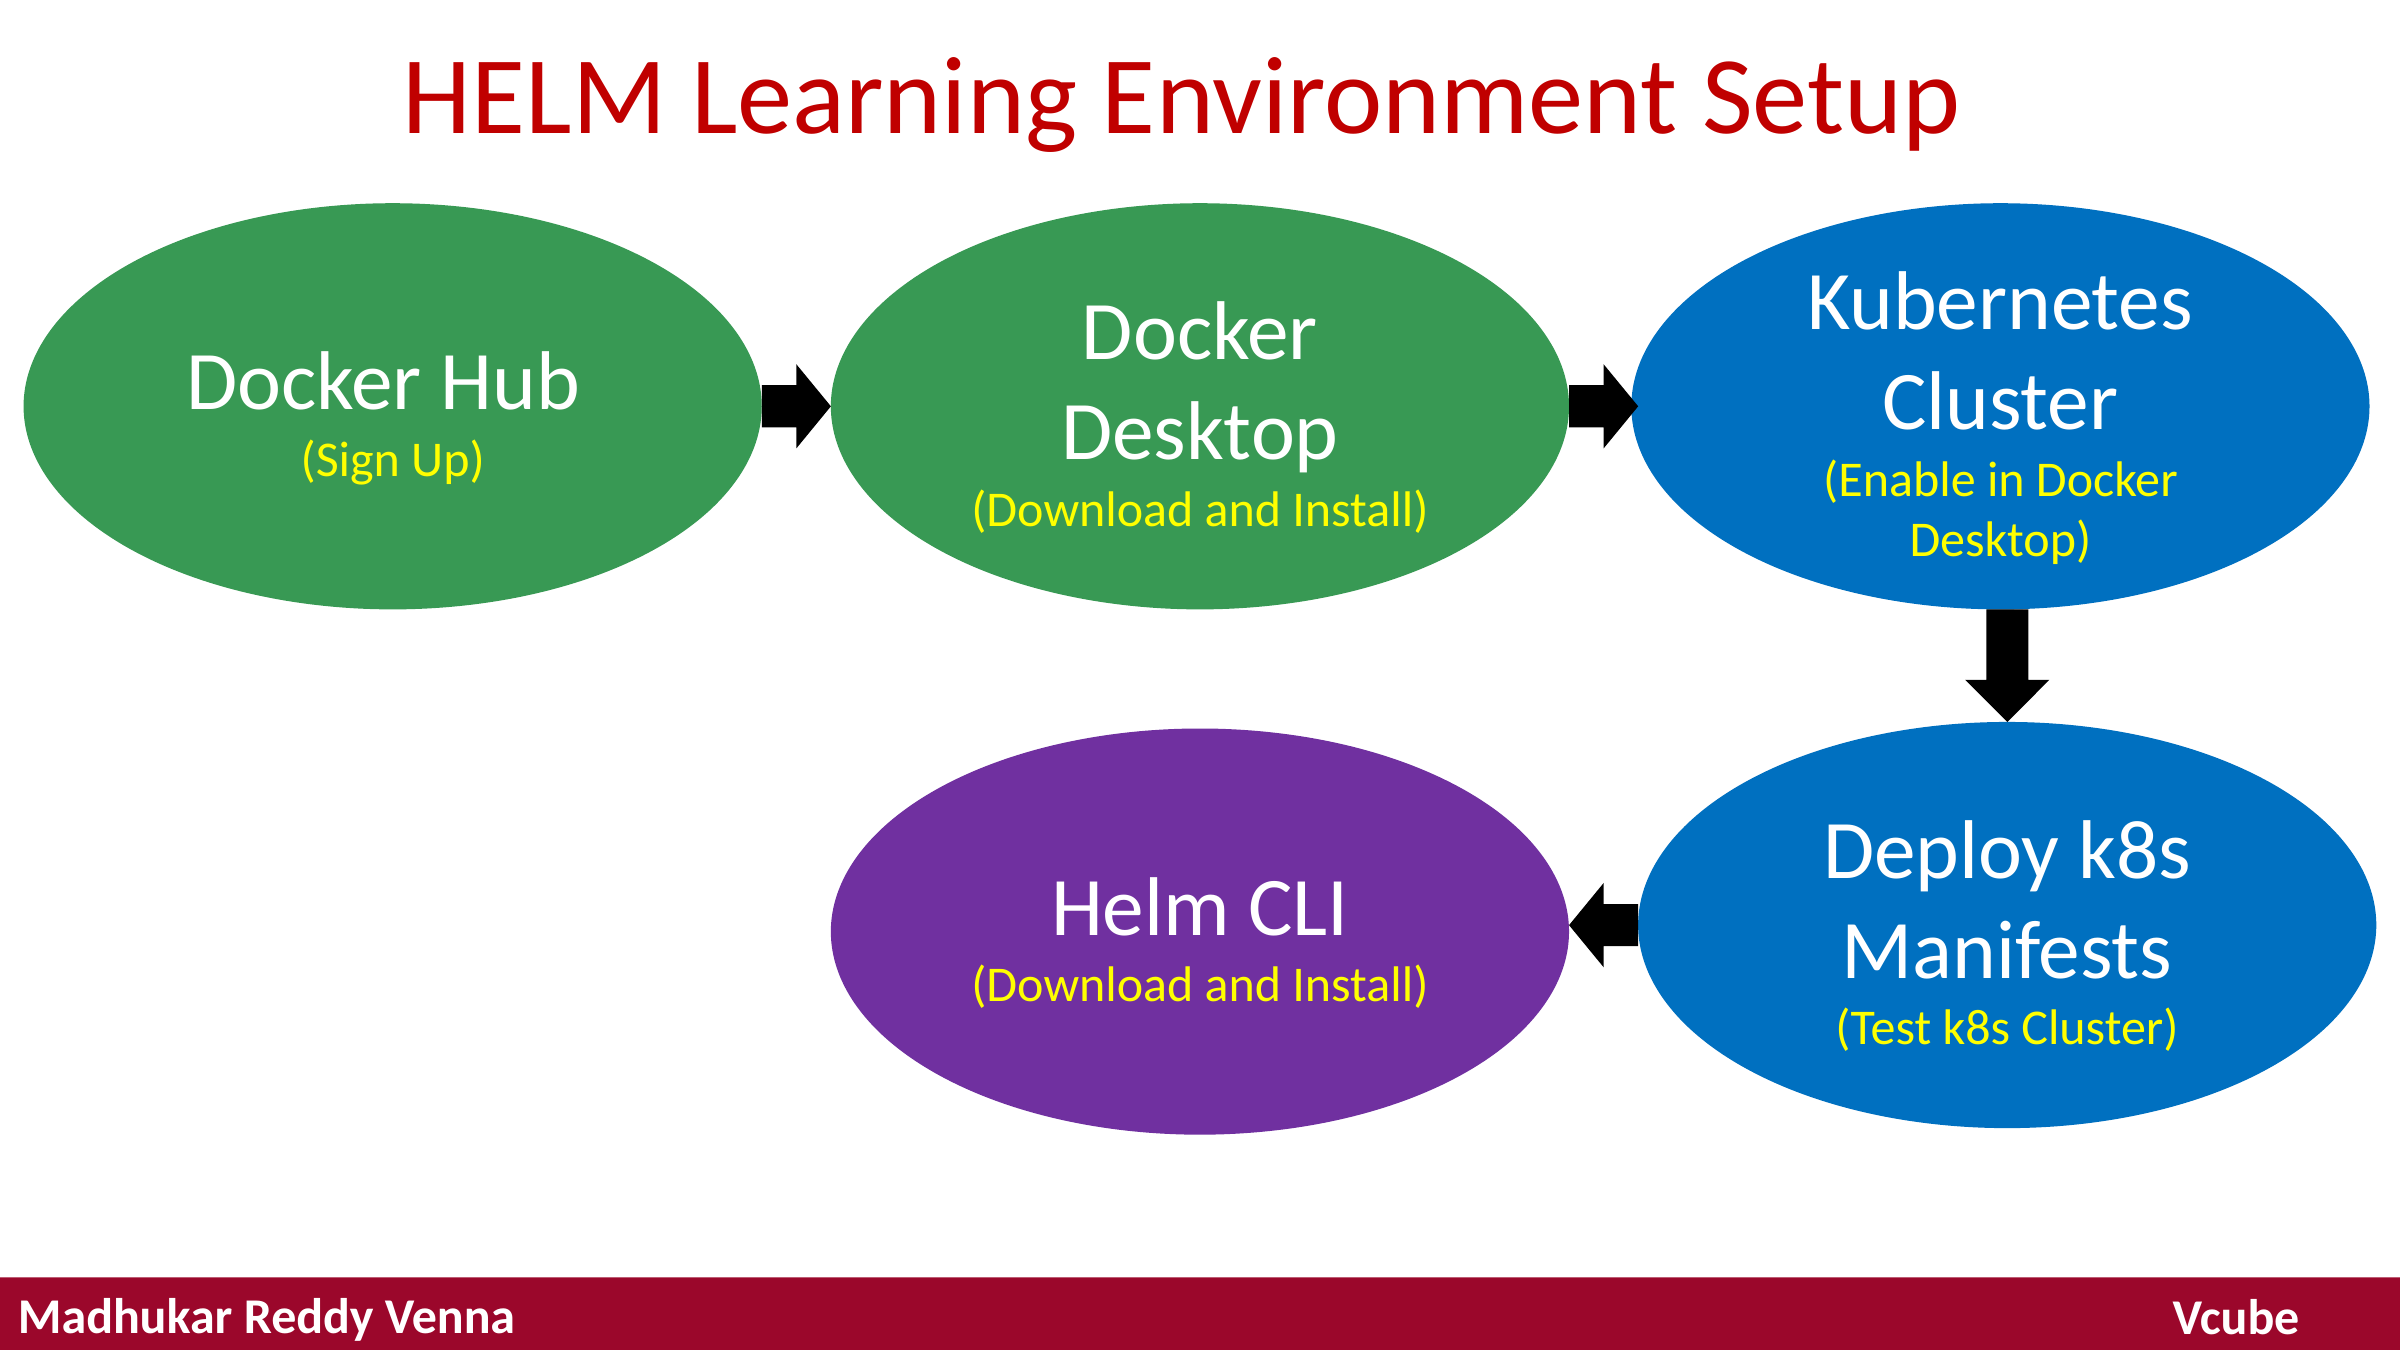

# HELM Learning Environment Setup
Docker Hub
(Sign Up)
Docker Desktop
(Download and Install)
Kubernetes Cluster
(Enable in Docker Desktop)

Deploy k8s Manifests
(Test k8s Cluster)
Helm CLI
(Download and Install)

Madhukar Reddy Venna